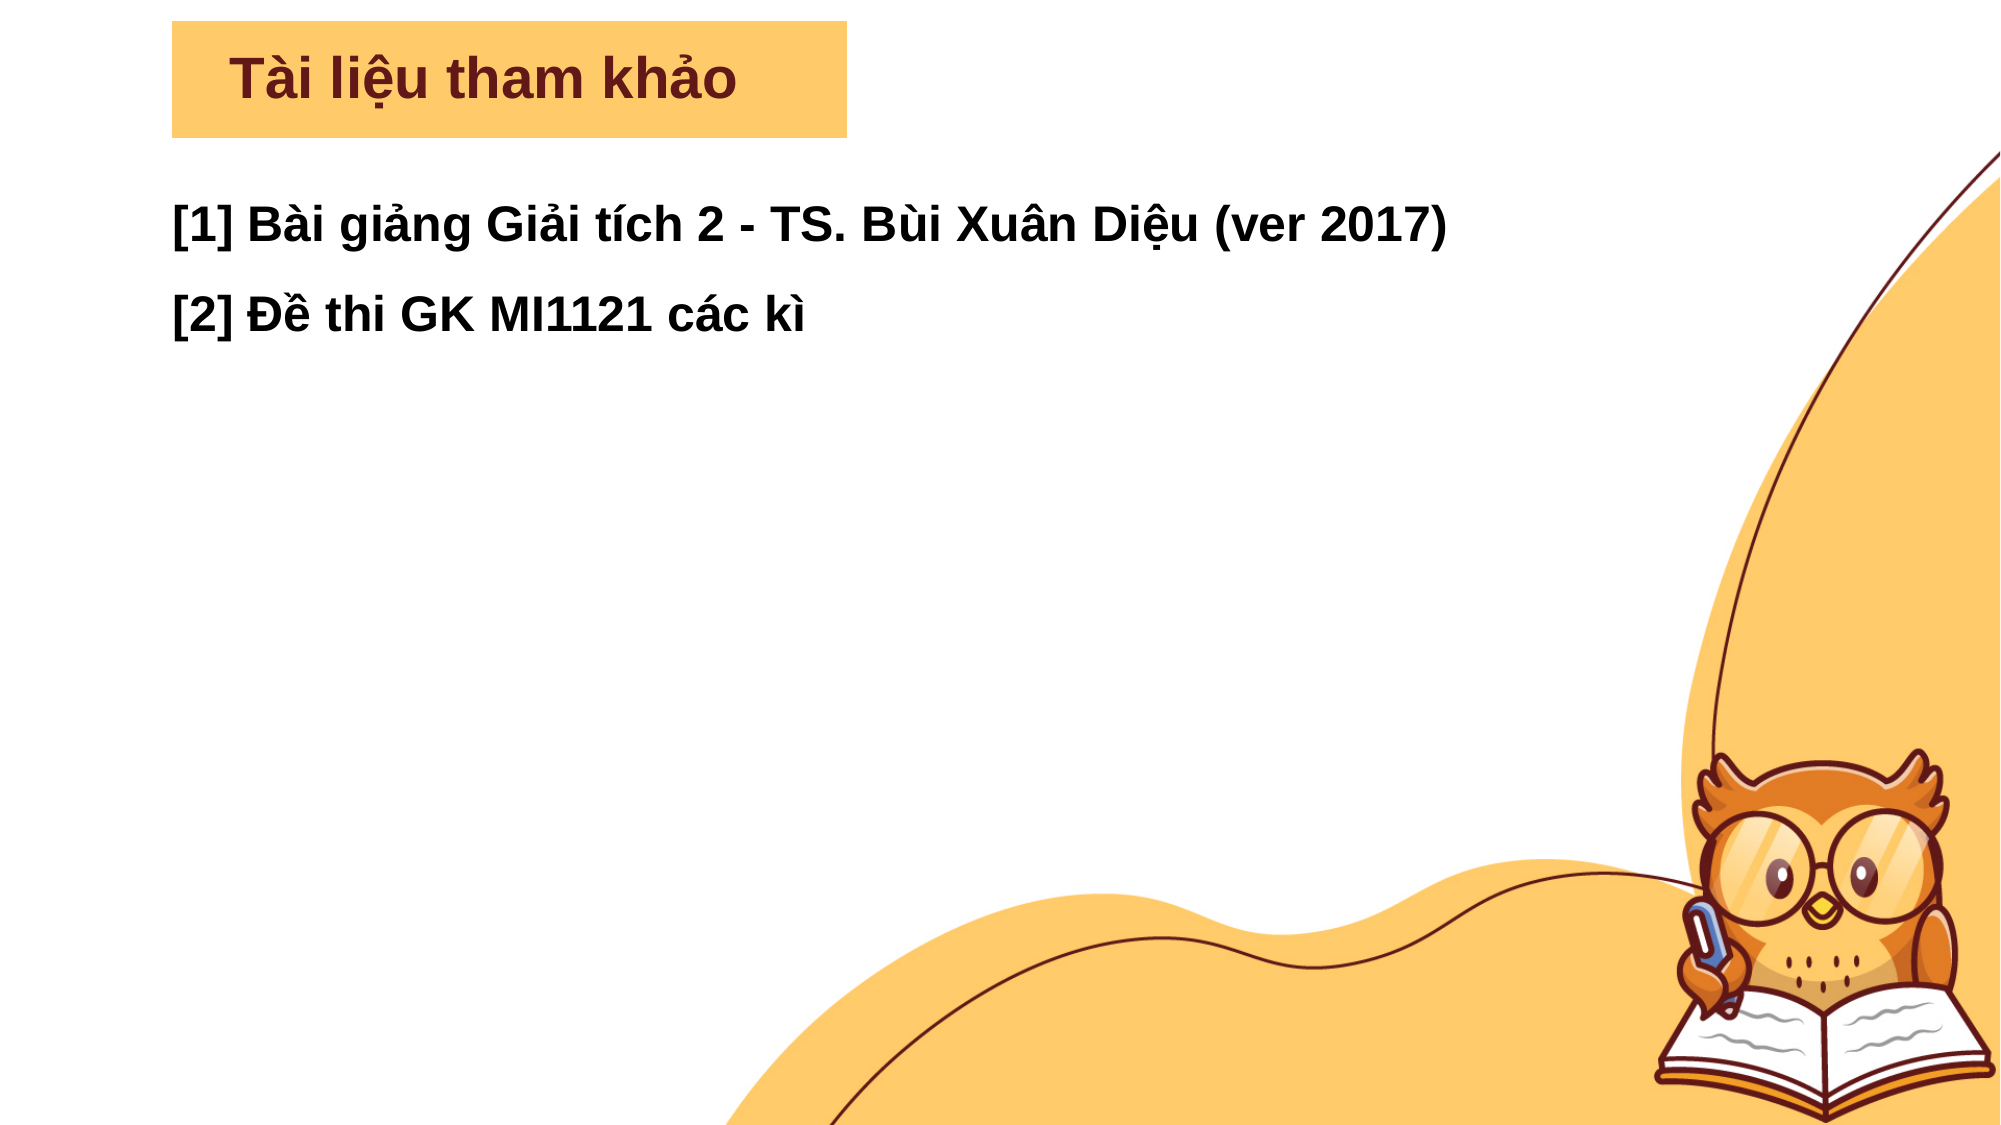

Tài liệu tham khảo

[1] Bài giảng Giải tích 2 - TS. Bùi Xuân Diệu (ver 2017)
[2] Đề thi GK MI1121 các kì